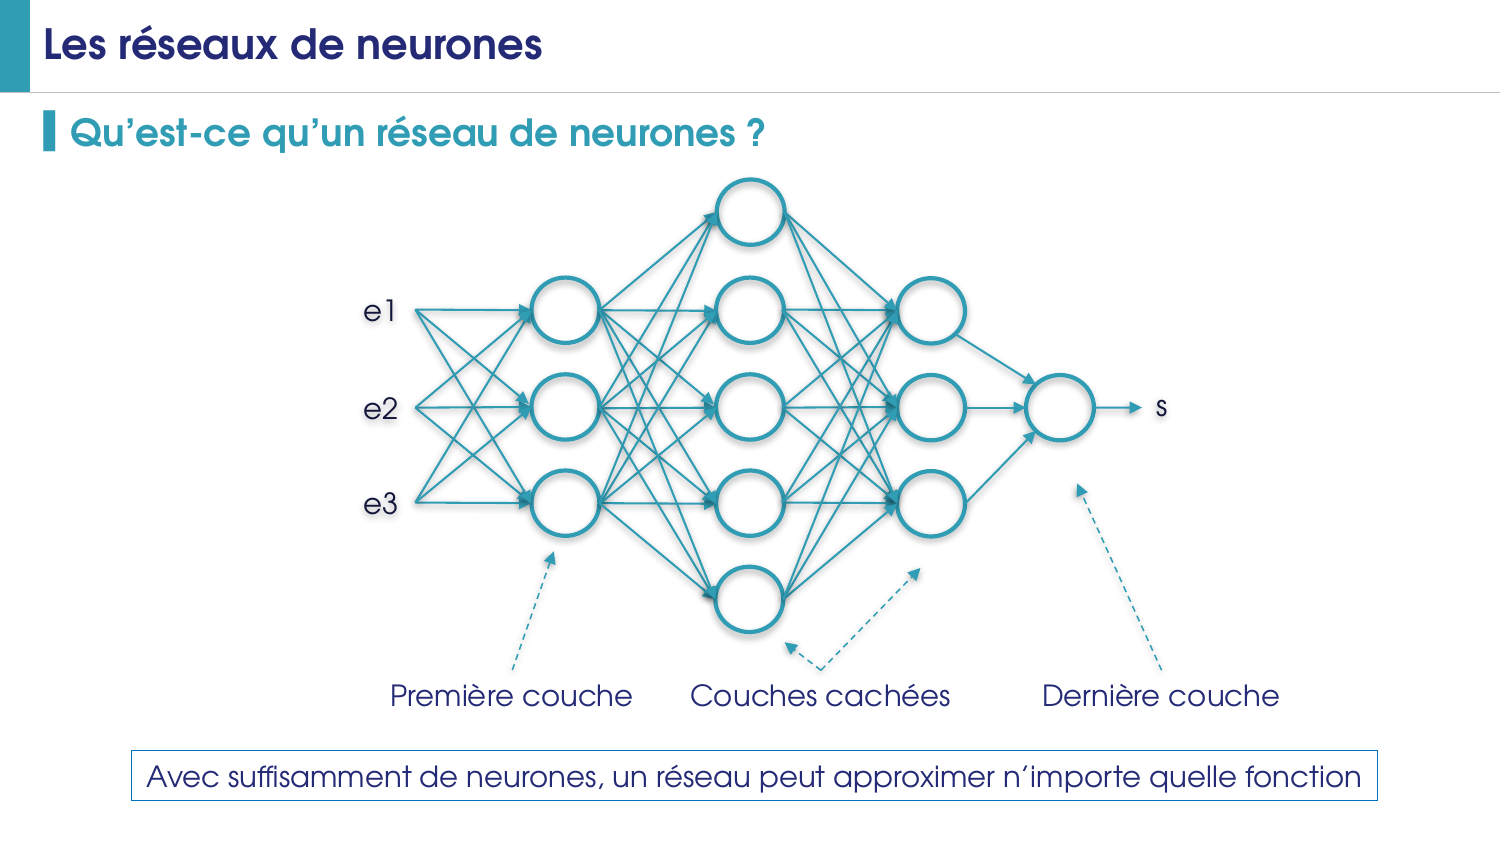

# Les réseaux de neurones
Qu’est-ce qu’un réseau de neurones ?

e1

s

e2

e3

Première couche
Couches cachées
Dernière couche
Avec suffisamment de neurones, un réseau peut approximer n’importe quelle fonction